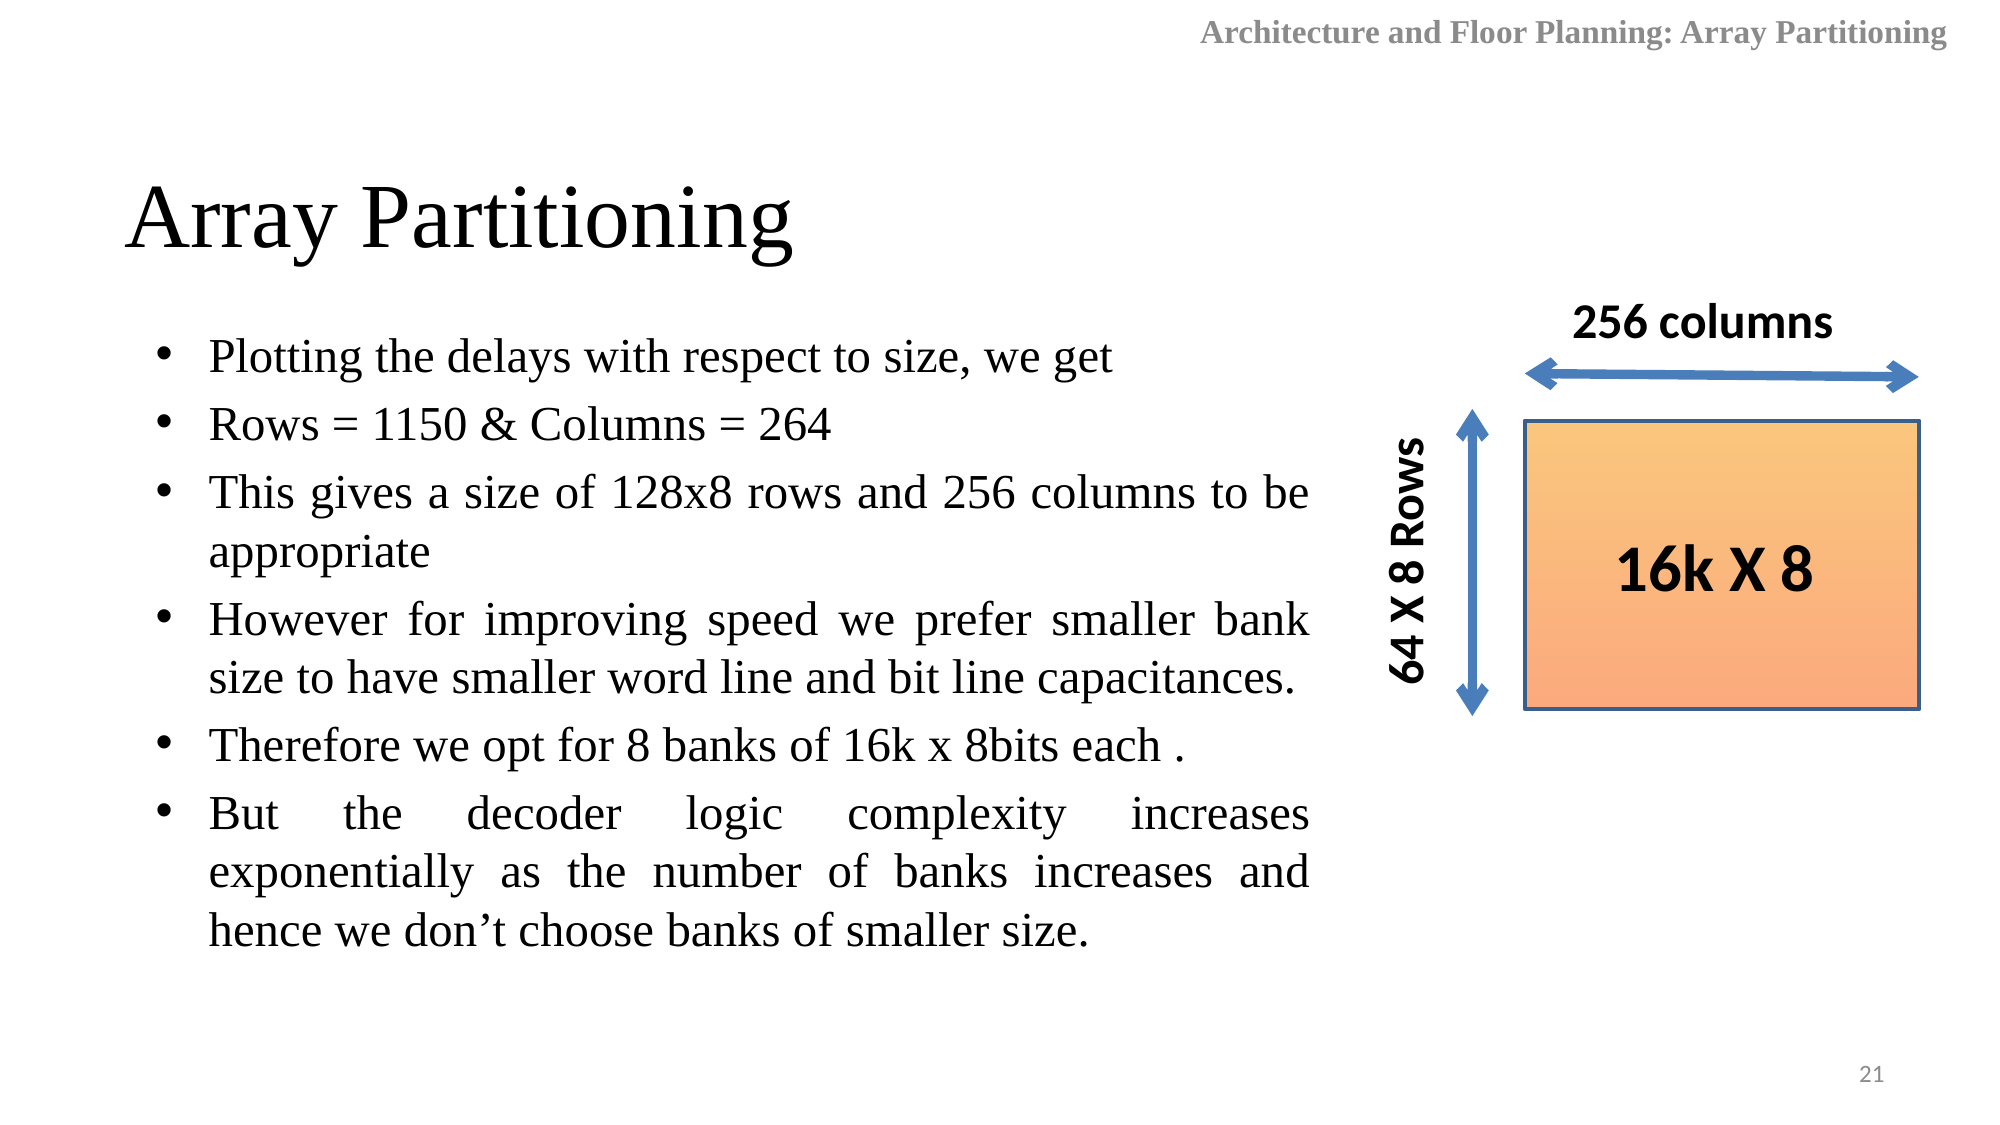

Architecture and Floor Planning: Array Partitioning

# Array Partitioning
256 columns
Plotting the delays with respect to size, we get
Rows = 1150 & Columns = 264
This gives a size of 128x8 rows and 256 columns to be appropriate
However for improving speed we prefer smaller bank size to have smaller word line and bit line capacitances.
Therefore we opt for 8 banks of 16k x 8bits each .
But the decoder logic complexity increases exponentially as the number of banks increases and hence we don’t choose banks of smaller size.

64 X 8 Rows
16k X 8
21